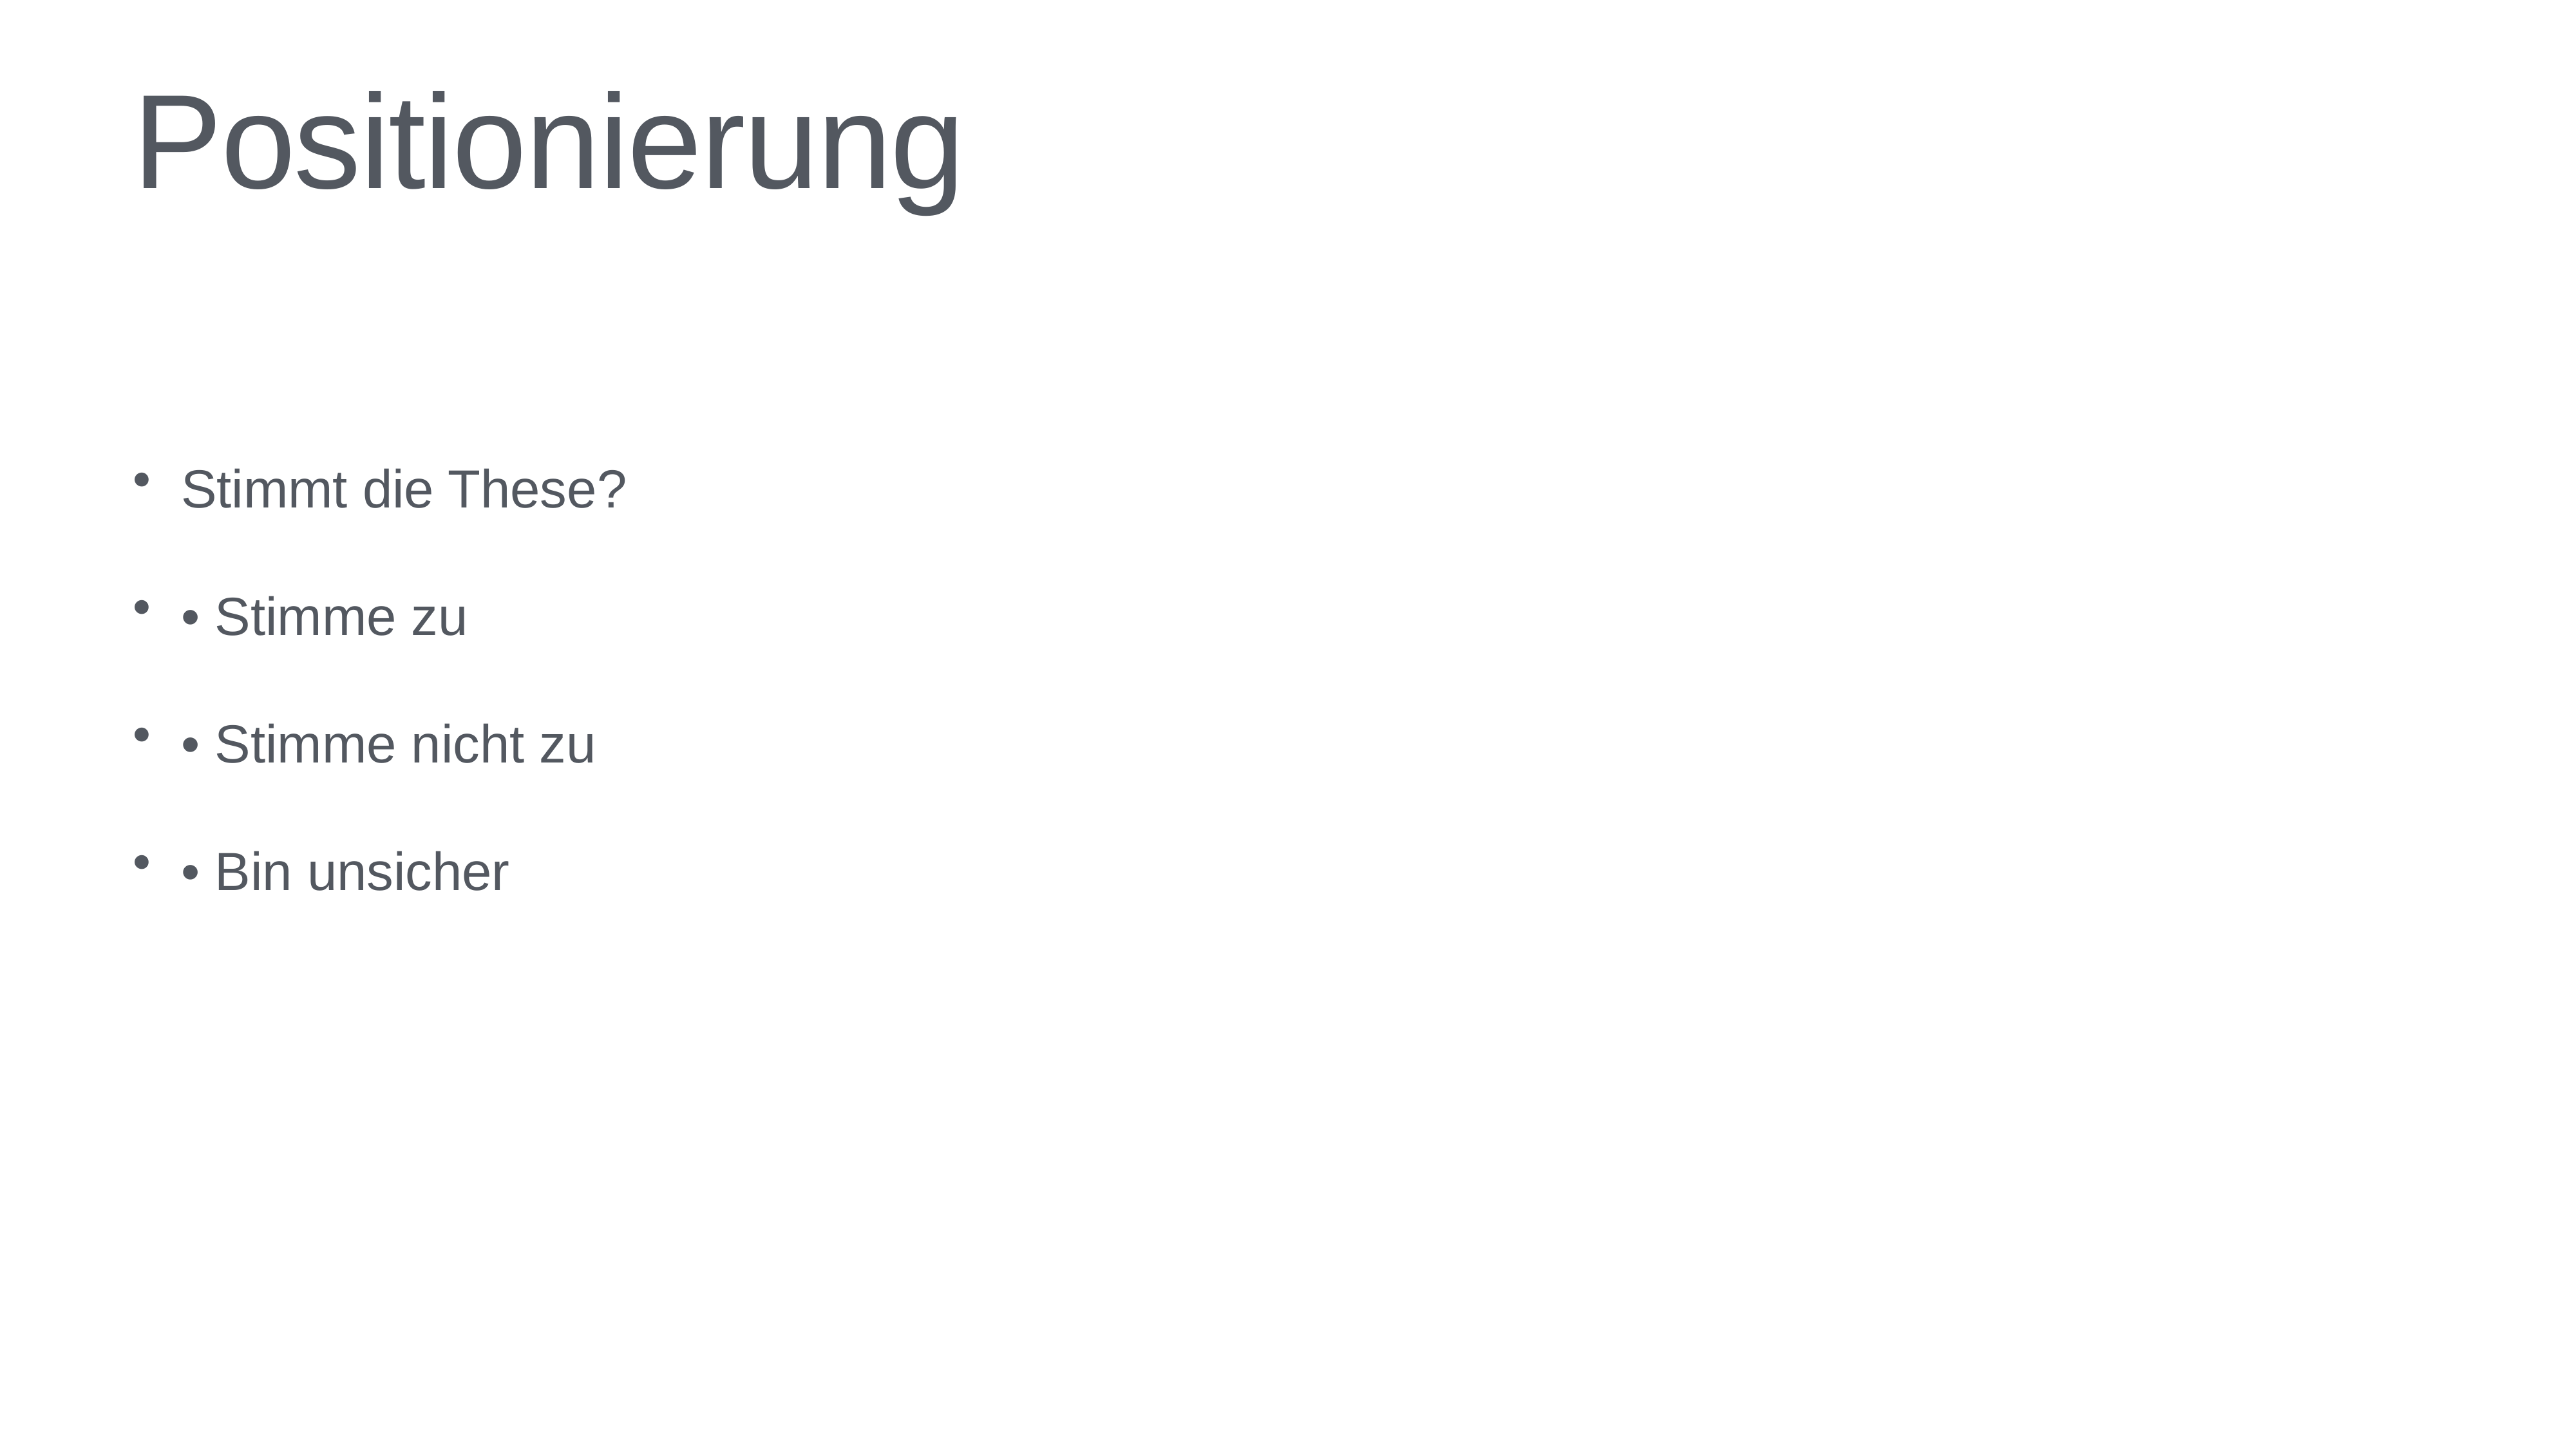

# Positionierung

Stimmt die These?
• Stimme zu
• Stimme nicht zu
• Bin unsicher